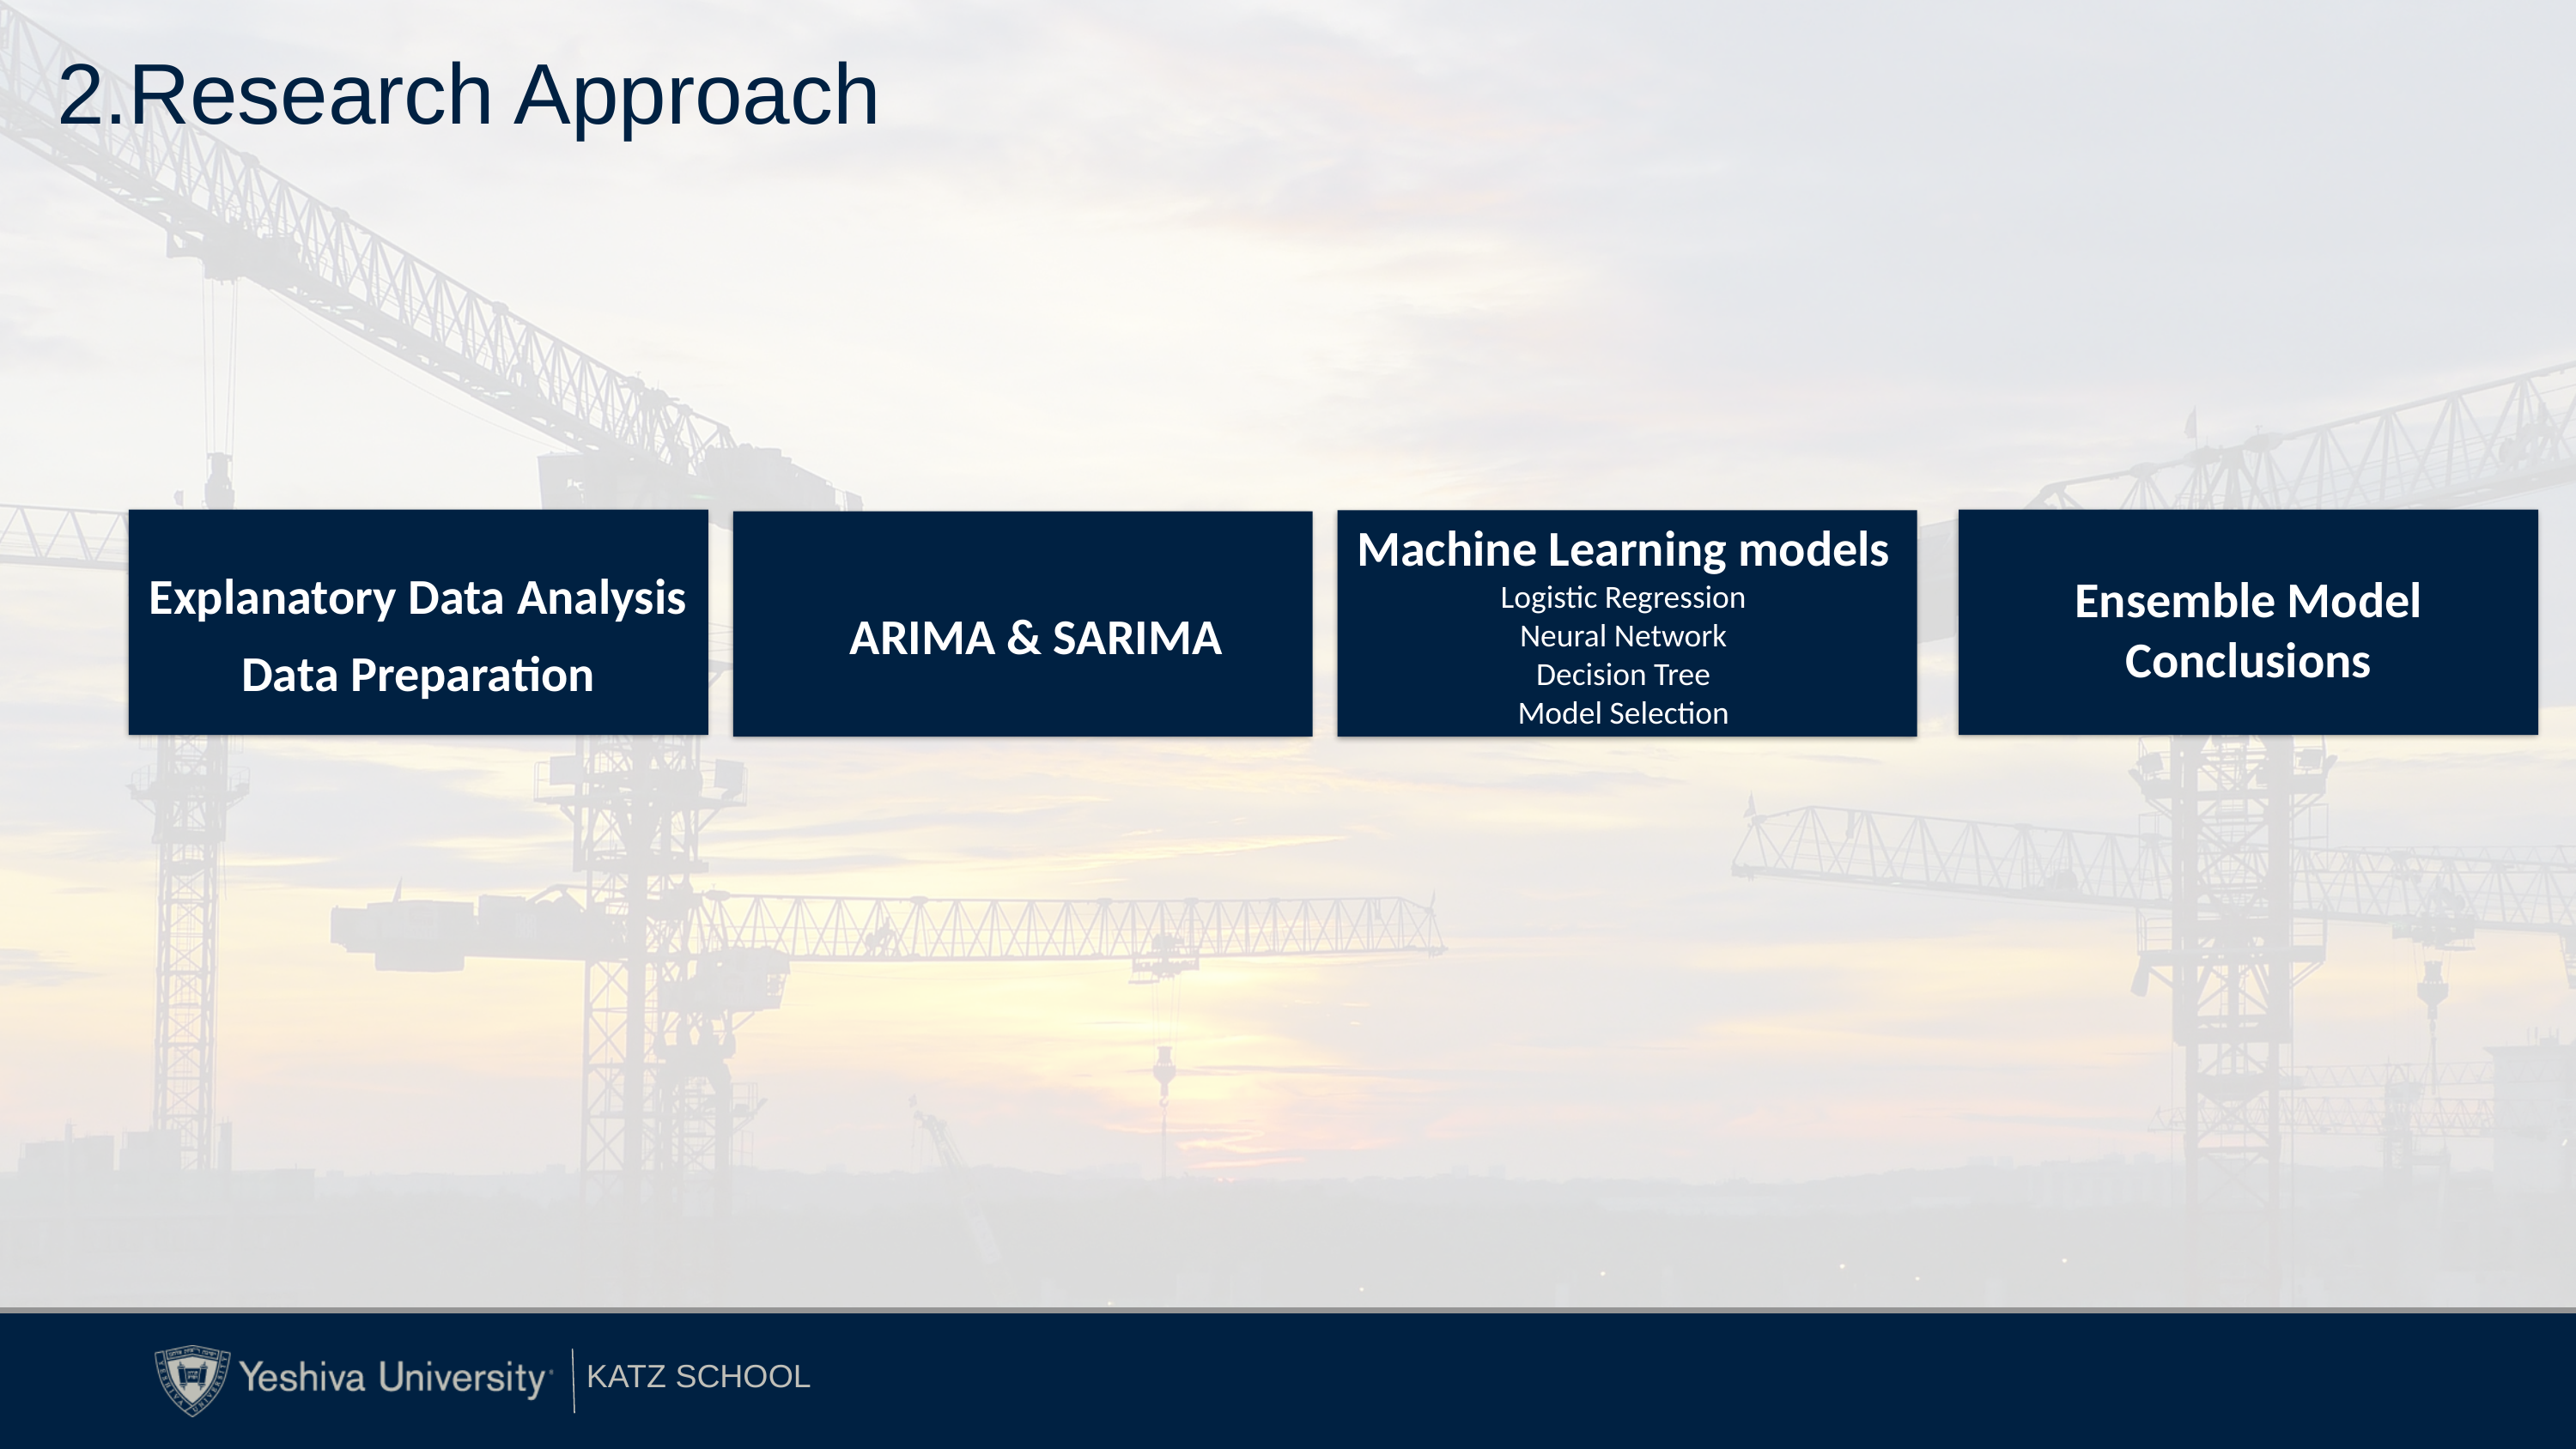

2.Research Approach

Machine Learning models
Logistic Regression
Neural Network
Decision Tree
Model Selection

Explanatory Data Analysis
Data Preparation
Ensemble Model
Conclusions
ARIMA & SARIMA

KATZ SCHOOL